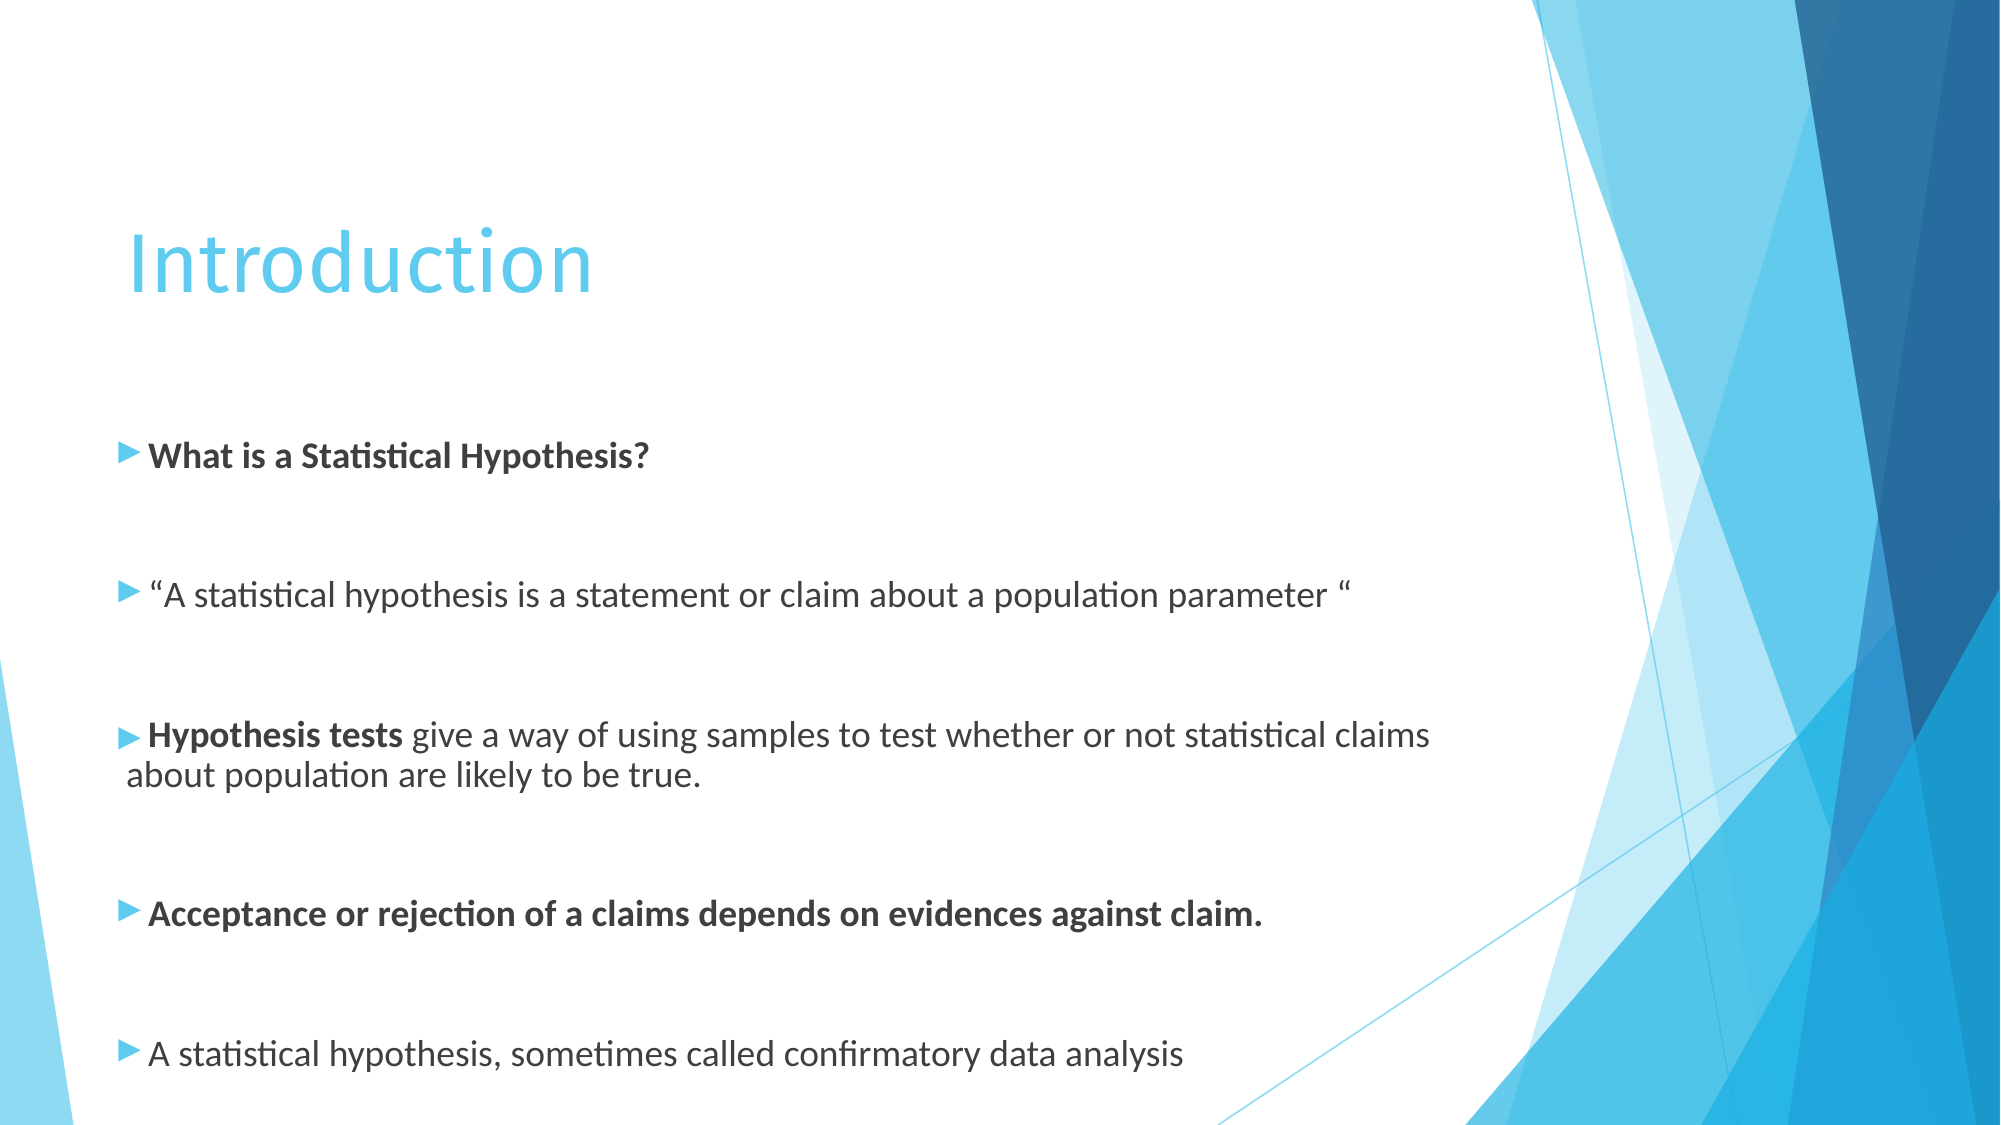

# Introduction

What is a Statistical Hypothesis?

“A statistical hypothesis is a statement or claim about a population parameter “

Hypothesis tests give a way of using samples to test whether or not statistical claims about population are likely to be true.

Acceptance or rejection of a claims depends on evidences against claim.

A statistical hypothesis, sometimes called confirmatory data analysis